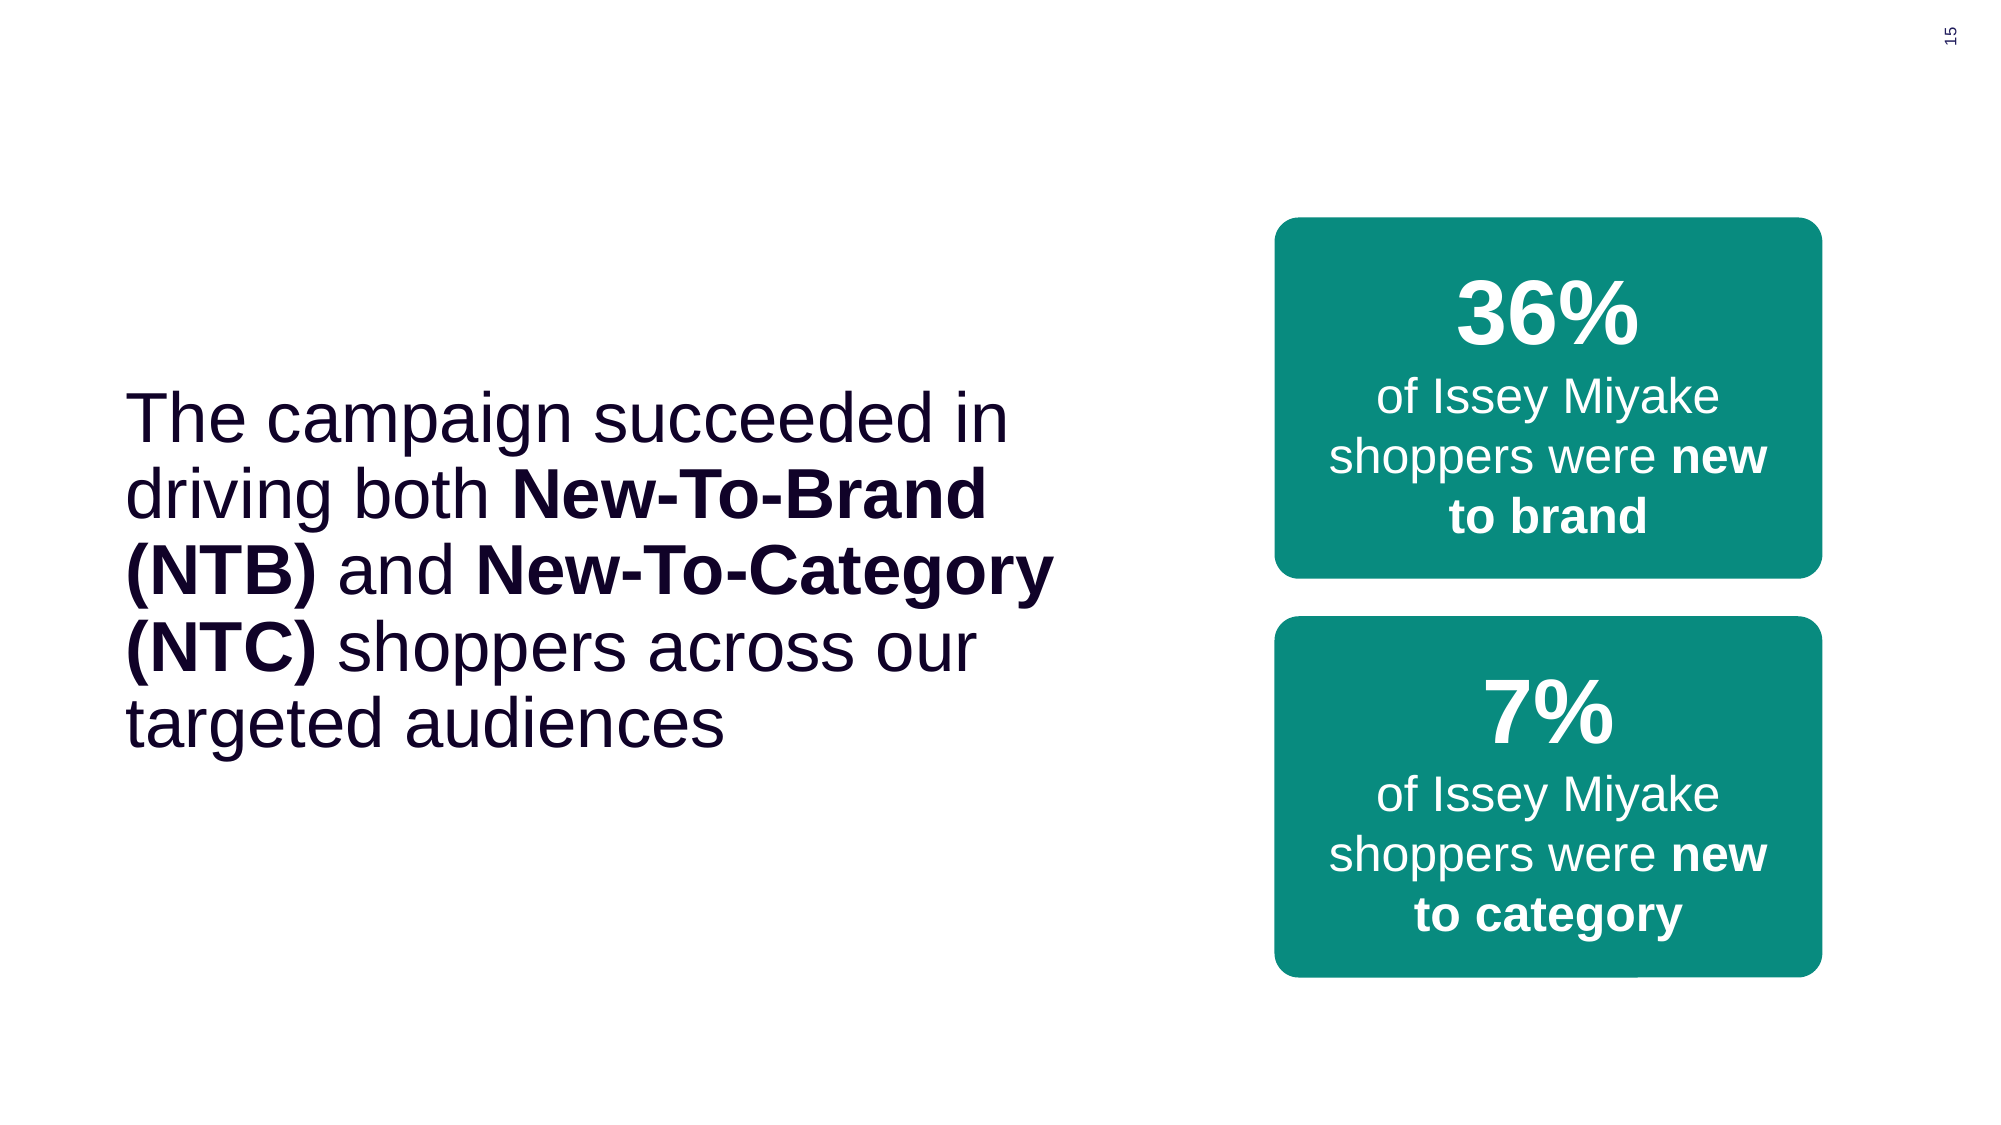

15
36%
of Issey Miyake shoppers were new to brand
The campaign succeeded in driving both New-To-Brand (NTB) and New-To-Category (NTC) shoppers across our targeted audiences
7%
of Issey Miyake shoppers were new to category